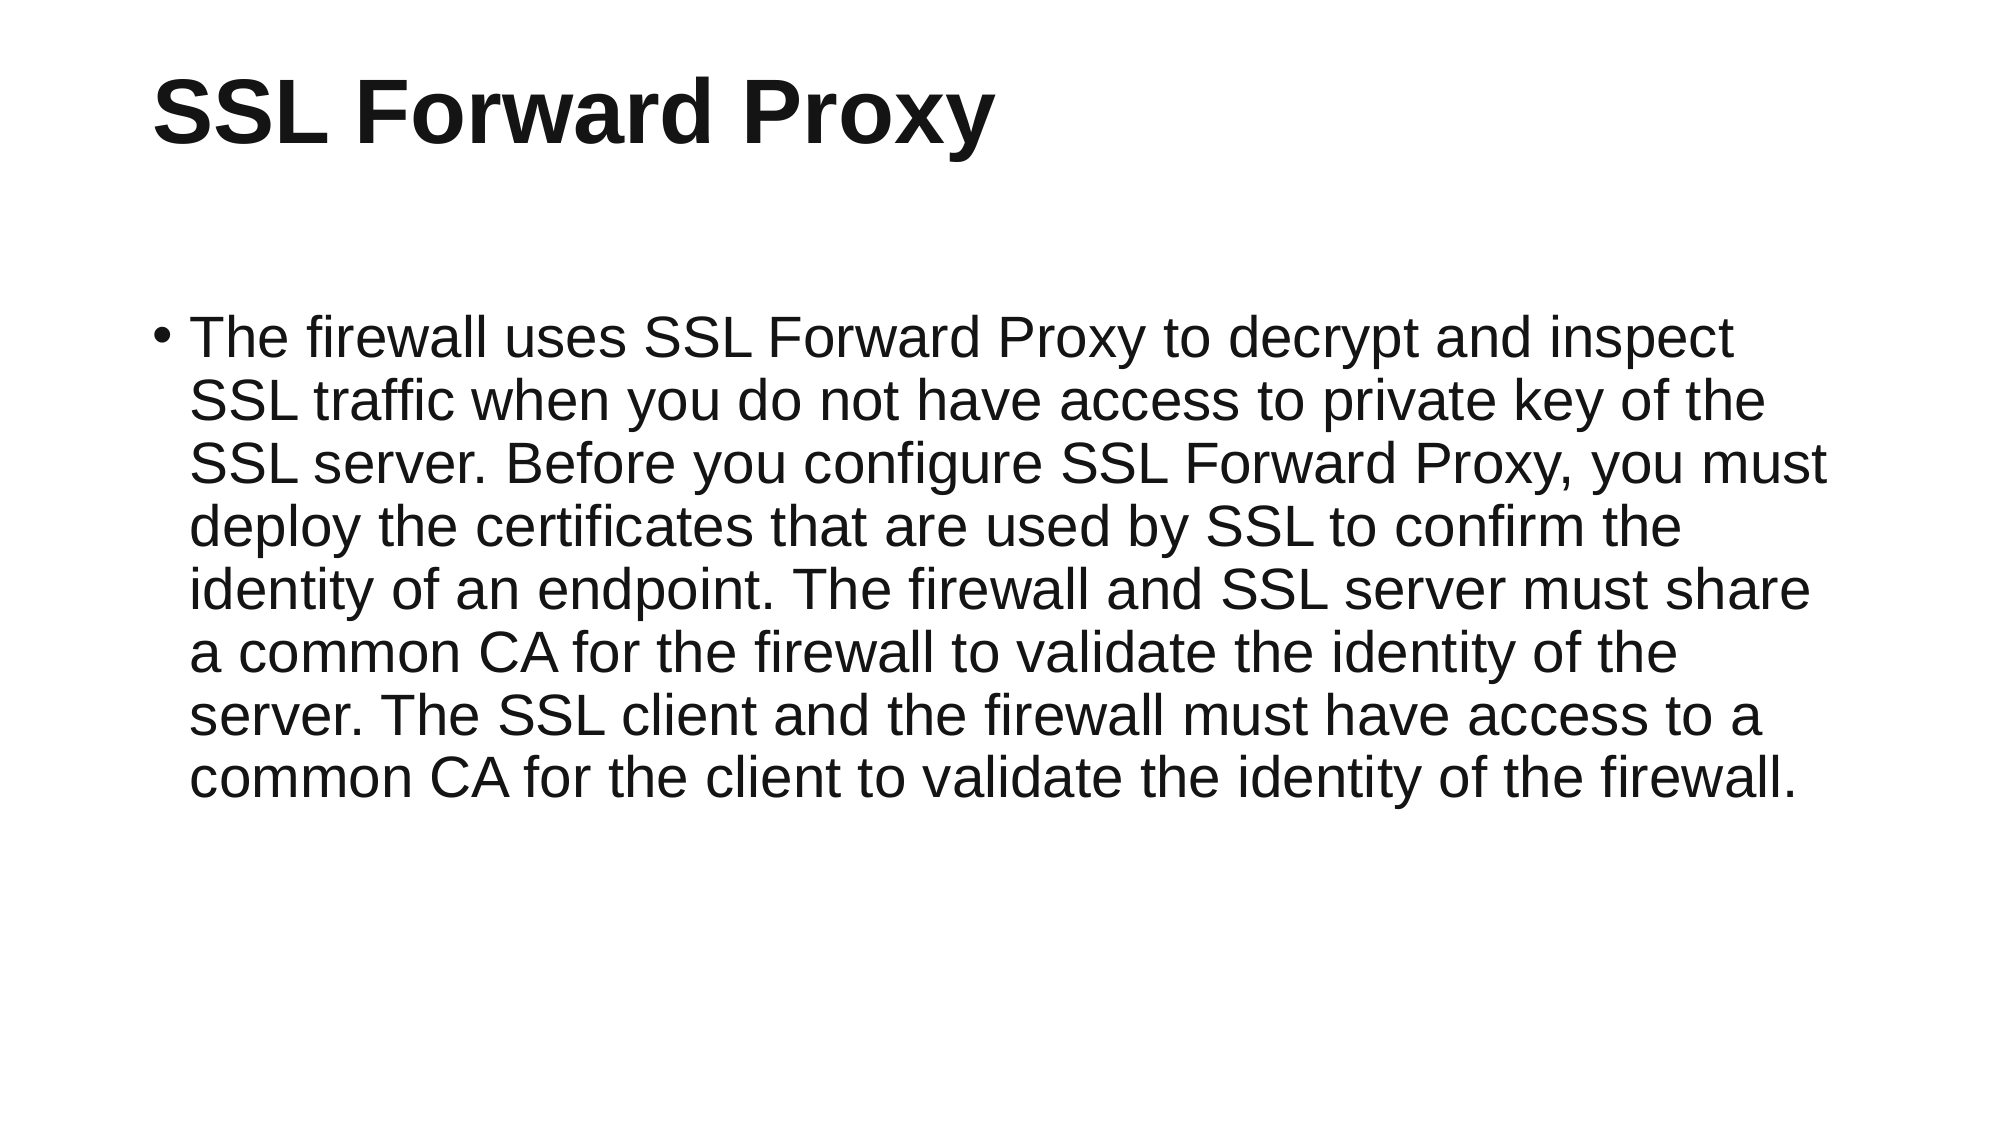

# SSL Forward Proxy
The firewall uses SSL Forward Proxy to decrypt and inspect SSL traffic when you do not have access to private key of the SSL server. Before you configure SSL Forward Proxy, you must deploy the certificates that are used by SSL to confirm the identity of an endpoint. The firewall and SSL server must share a common CA for the firewall to validate the identity of the server. The SSL client and the firewall must have access to a common CA for the client to validate the identity of the firewall.